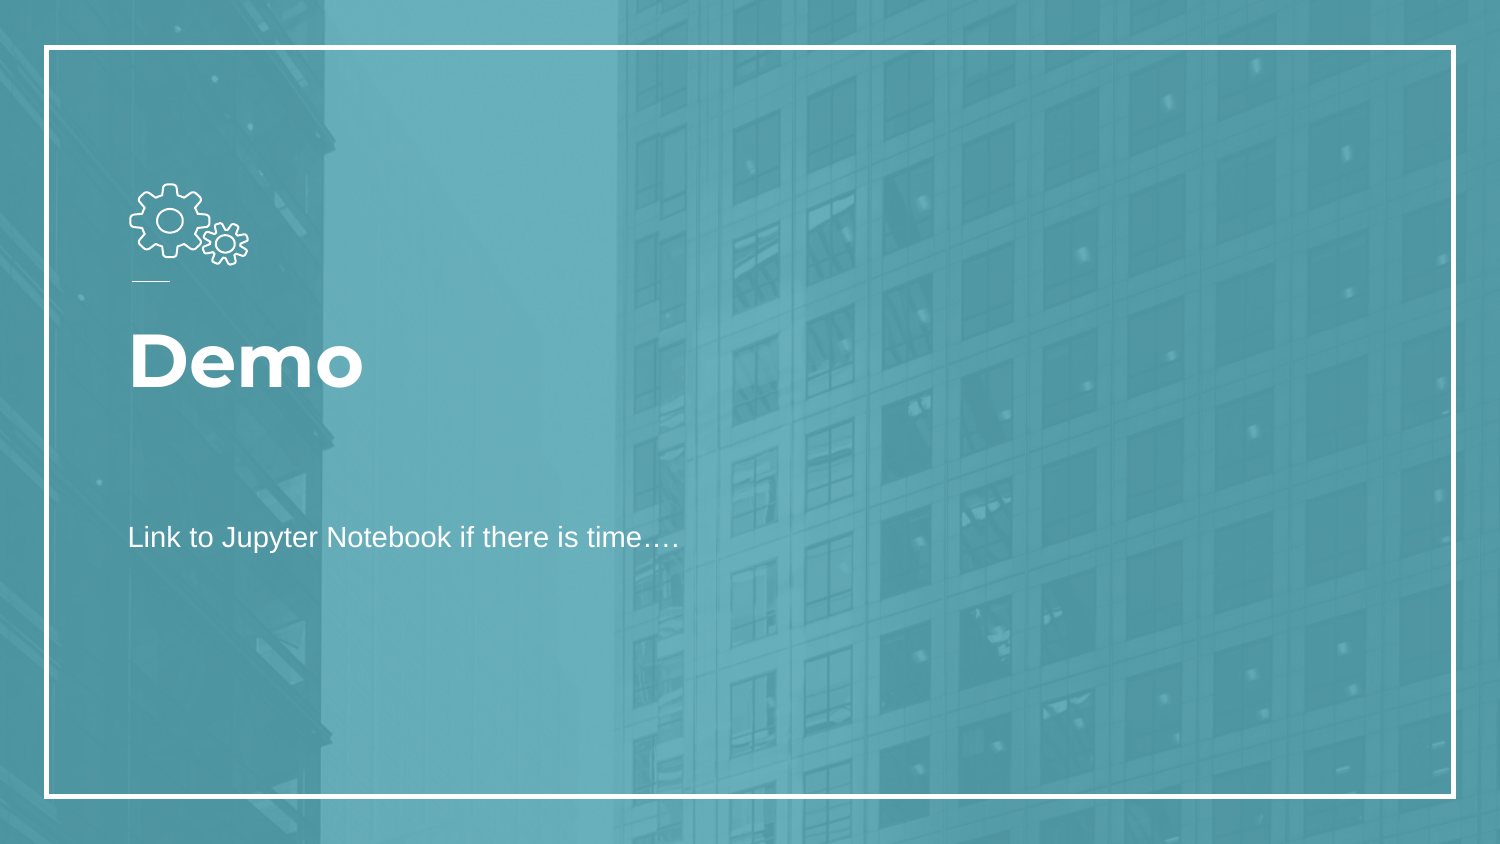

# Demo
Link to Jupyter Notebook if there is time….